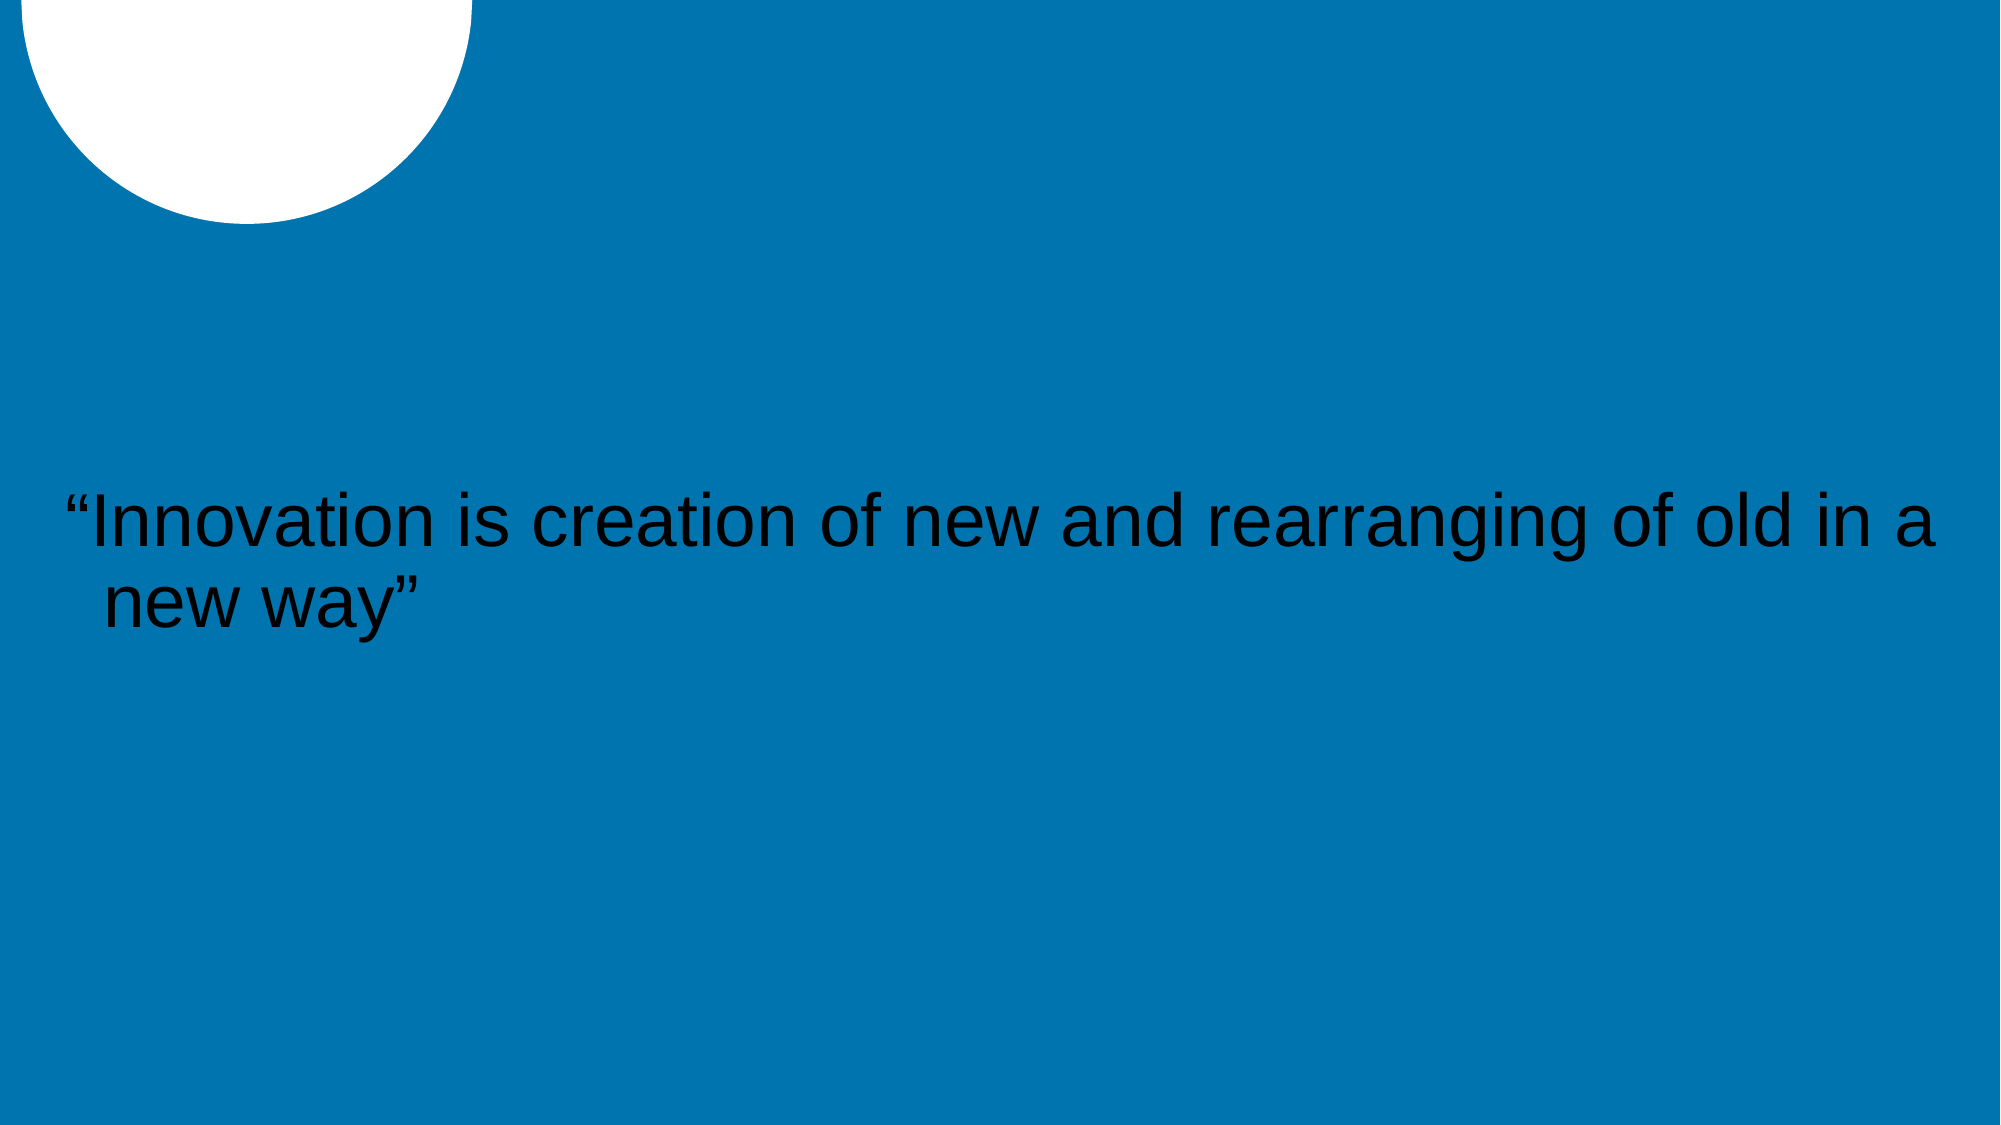

“Innovation is creation of new and rearranging of old in a new way”